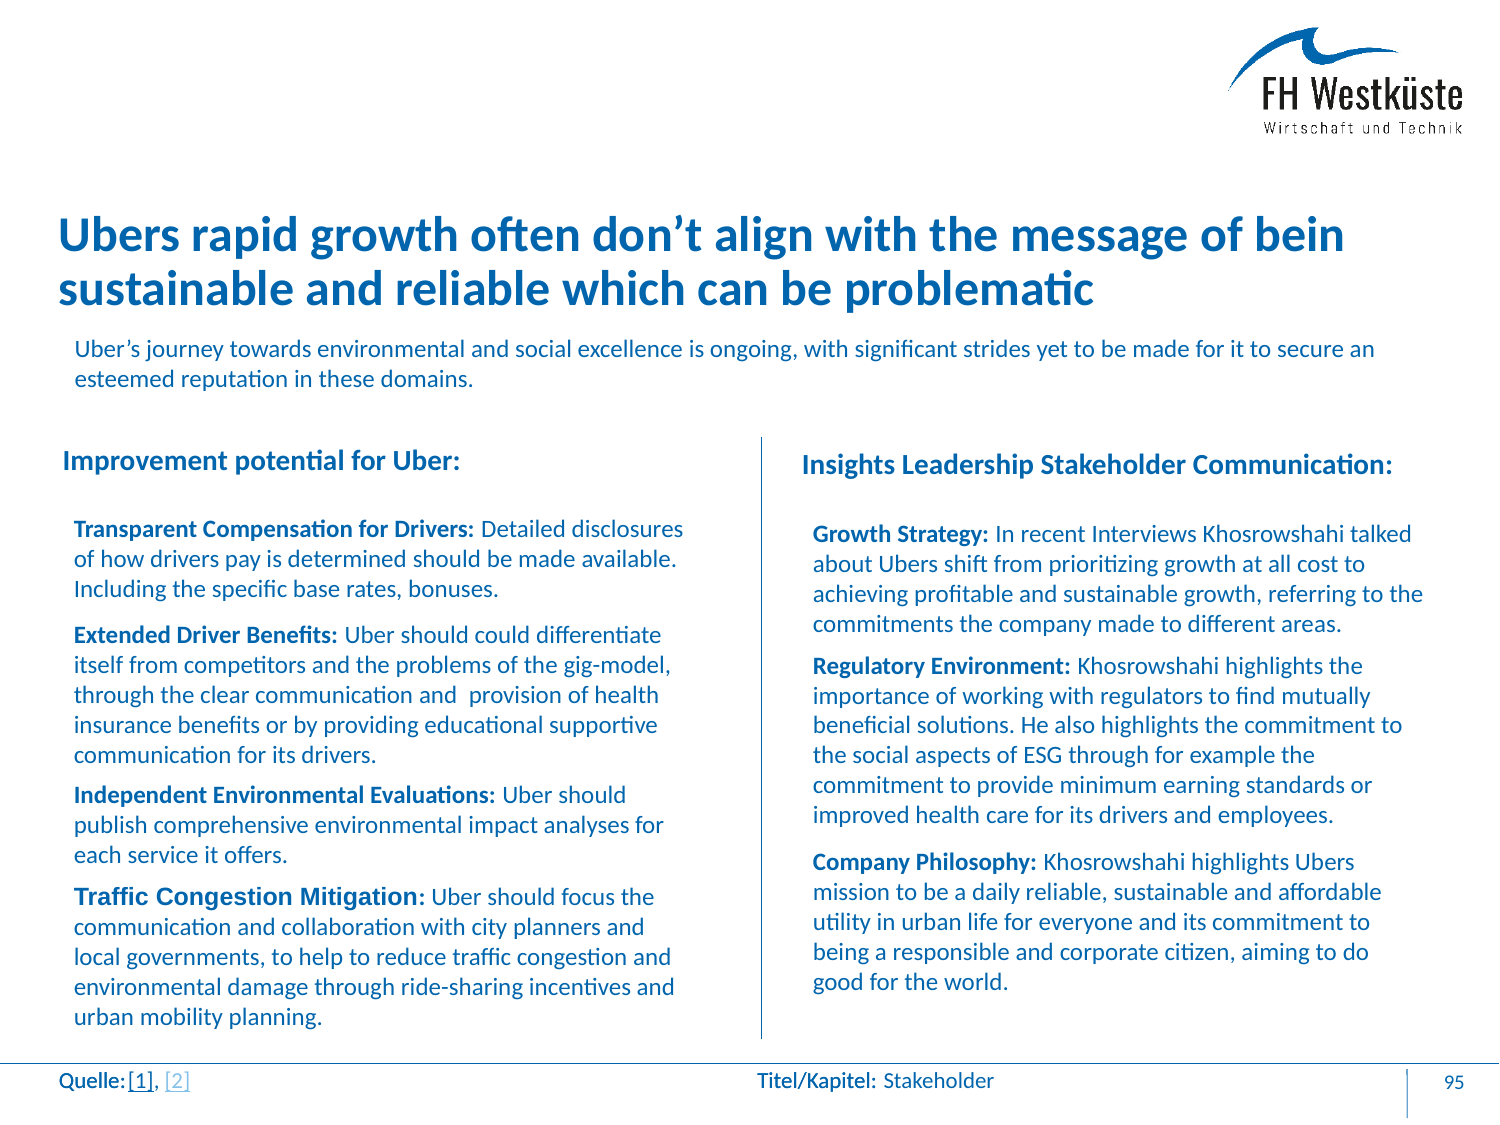

# Ubers rapid growth often don’t align with the message of bein sustainable and reliable which can be problematic
Uber’s journey towards environmental and social excellence is ongoing, with significant strides yet to be made for it to secure an esteemed reputation in these domains.
Improvement potential for Uber:
Insights Leadership Stakeholder Communication:
Transparent Compensation for Drivers: Detailed disclosures of how drivers pay is determined should be made available. Including the specific base rates, bonuses.
Growth Strategy: In recent Interviews Khosrowshahi talked about Ubers shift from prioritizing growth at all cost to achieving profitable and sustainable growth, referring to the commitments the company made to different areas.
Extended Driver Benefits: Uber should could differentiate itself from competitors and the problems of the gig-model, through the clear communication and  provision of health insurance benefits or by providing educational supportive communication for its drivers.
Regulatory Environment: Khosrowshahi highlights the importance of working with regulators to find mutually beneficial solutions. He also highlights the commitment to the social aspects of ESG through for example the commitment to provide minimum earning standards or improved health care for its drivers and employees.
Independent Environmental Evaluations: Uber should publish comprehensive environmental impact analyses for each service it offers.
Company Philosophy: Khosrowshahi highlights Ubers mission to be a daily reliable, sustainable and affordable utility in urban life for everyone and its commitment to being a responsible and corporate citizen, aiming to do good for the world.
Traffic Congestion Mitigation: Uber should focus the communication and collaboration with city planners and local governments, to help to reduce traffic congestion and environmental damage through ride-sharing incentives and urban mobility planning.
[1], [2]
Stakeholder
95